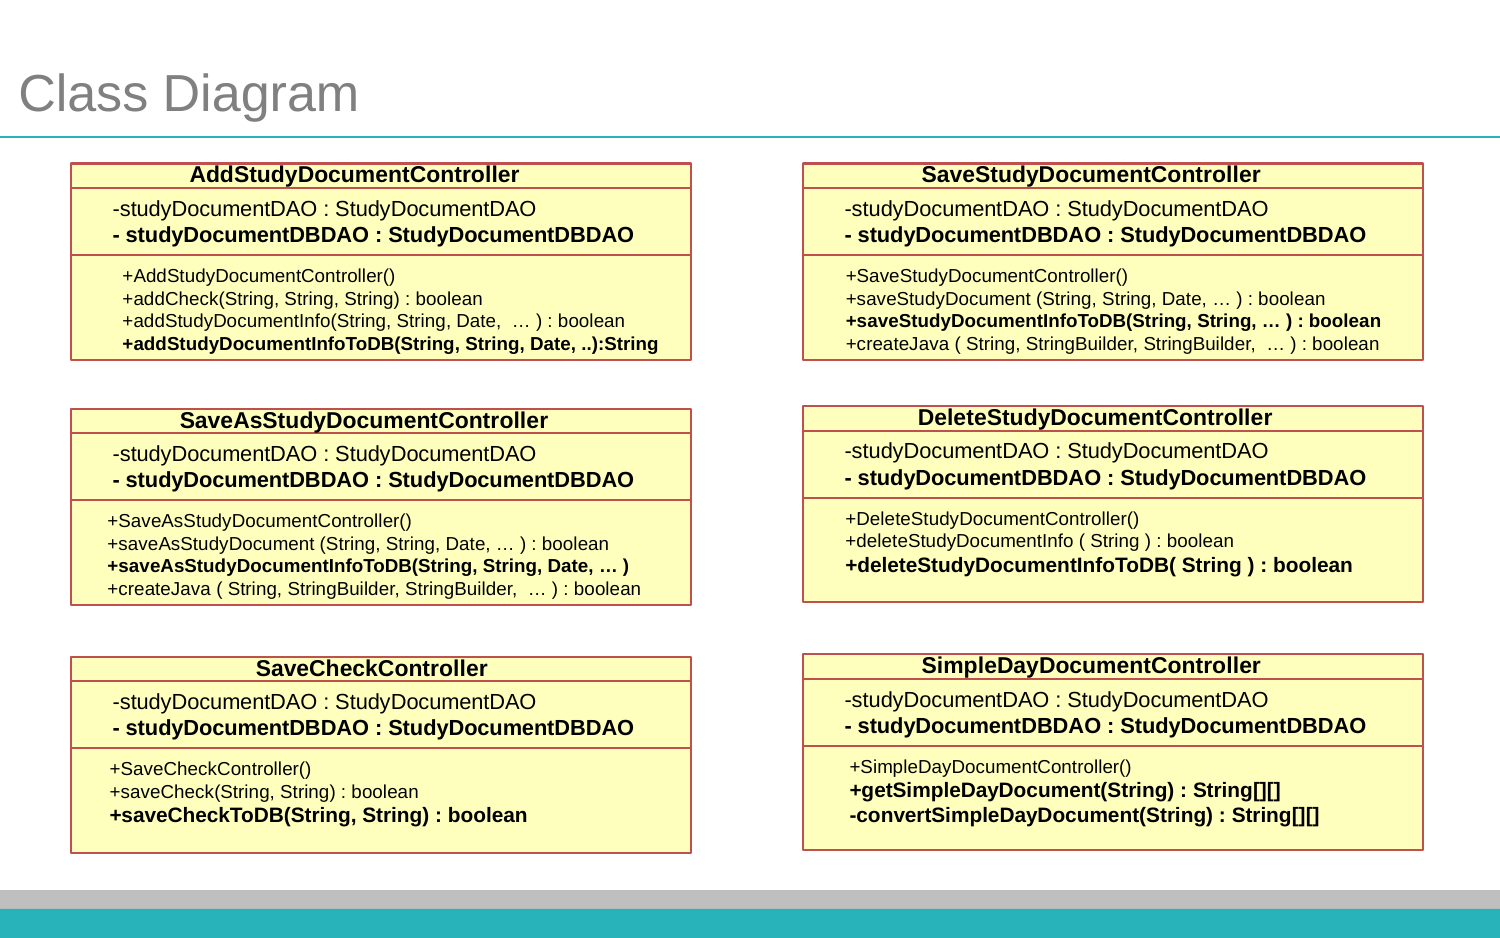

Class Diagram
SaveStudyDocumentController

-studyDocumentDAO : StudyDocumentDAO
- studyDocumentDBDAO : StudyDocumentDBDAO
+SaveStudyDocumentController()
+saveStudyDocument (String, String, Date, … ) : boolean
+saveStudyDocumentInfoToDB(String, String, … ) : boolean
+createJava ( String, StringBuilder, StringBuilder,  … ) : boolean
AddStudyDocumentController

-studyDocumentDAO : StudyDocumentDAO
- studyDocumentDBDAO : StudyDocumentDBDAO
+AddStudyDocumentController()
+addCheck(String, String, String) : boolean
+addStudyDocumentInfo(String, String, Date,  … ) : boolean
+addStudyDocumentInfoToDB(String, String, Date, ..):String
DeleteStudyDocumentController

-studyDocumentDAO : StudyDocumentDAO
- studyDocumentDBDAO : StudyDocumentDBDAO
+DeleteStudyDocumentController()
+deleteStudyDocumentInfo ( String ) : boolean
+deleteStudyDocumentInfoToDB( String ) : boolean
SaveAsStudyDocumentController

-studyDocumentDAO : StudyDocumentDAO
- studyDocumentDBDAO : StudyDocumentDBDAO
+SaveAsStudyDocumentController()
+saveAsStudyDocument (String, String, Date, … ) : boolean
+saveAsStudyDocumentInfoToDB(String, String, Date, … )
+createJava ( String, StringBuilder, StringBuilder,  … ) : boolean
SimpleDayDocumentController

-studyDocumentDAO : StudyDocumentDAO
- studyDocumentDBDAO : StudyDocumentDBDAO
+SimpleDayDocumentController()
+getSimpleDayDocument(String) : String[][]
-convertSimpleDayDocument(String) : String[][]
SaveCheckController

-studyDocumentDAO : StudyDocumentDAO
- studyDocumentDBDAO : StudyDocumentDBDAO
+SaveCheckController()
+saveCheck(String, String) : boolean
+saveCheckToDB(String, String) : boolean